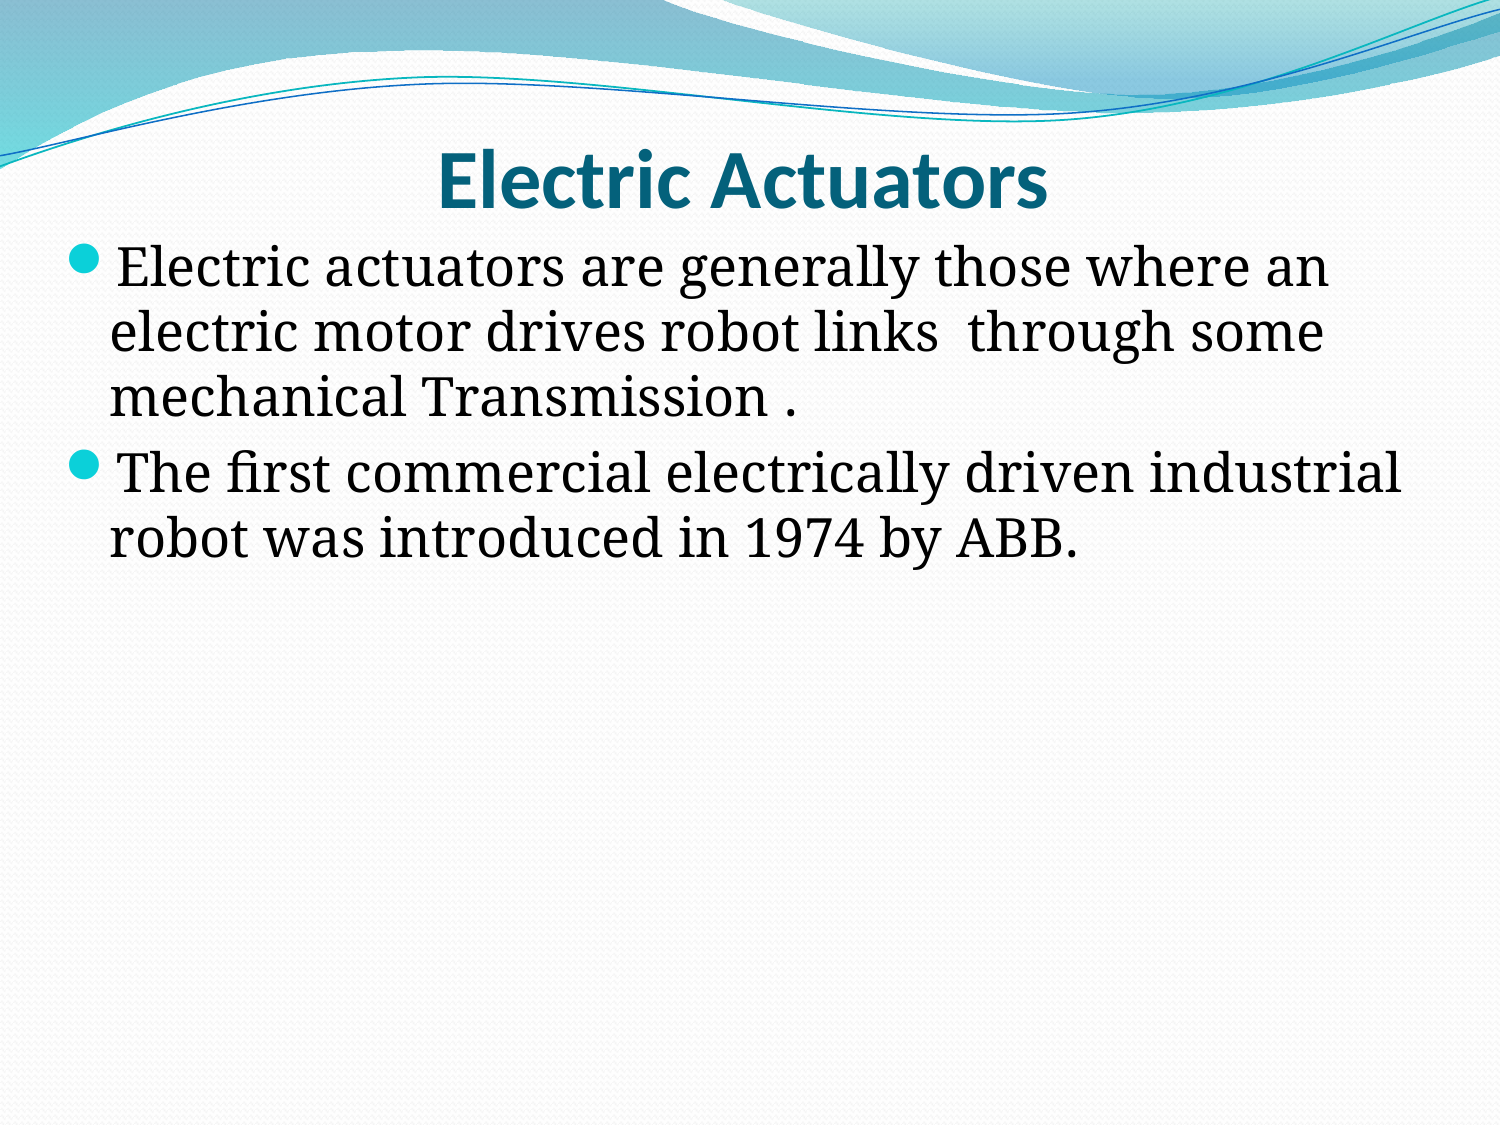

# Electric Actuators
Electric actuators are generally those where an electric motor drives robot links  through some mechanical Transmission .
The first commercial electrically driven industrial robot was introduced in 1974 by ABB.